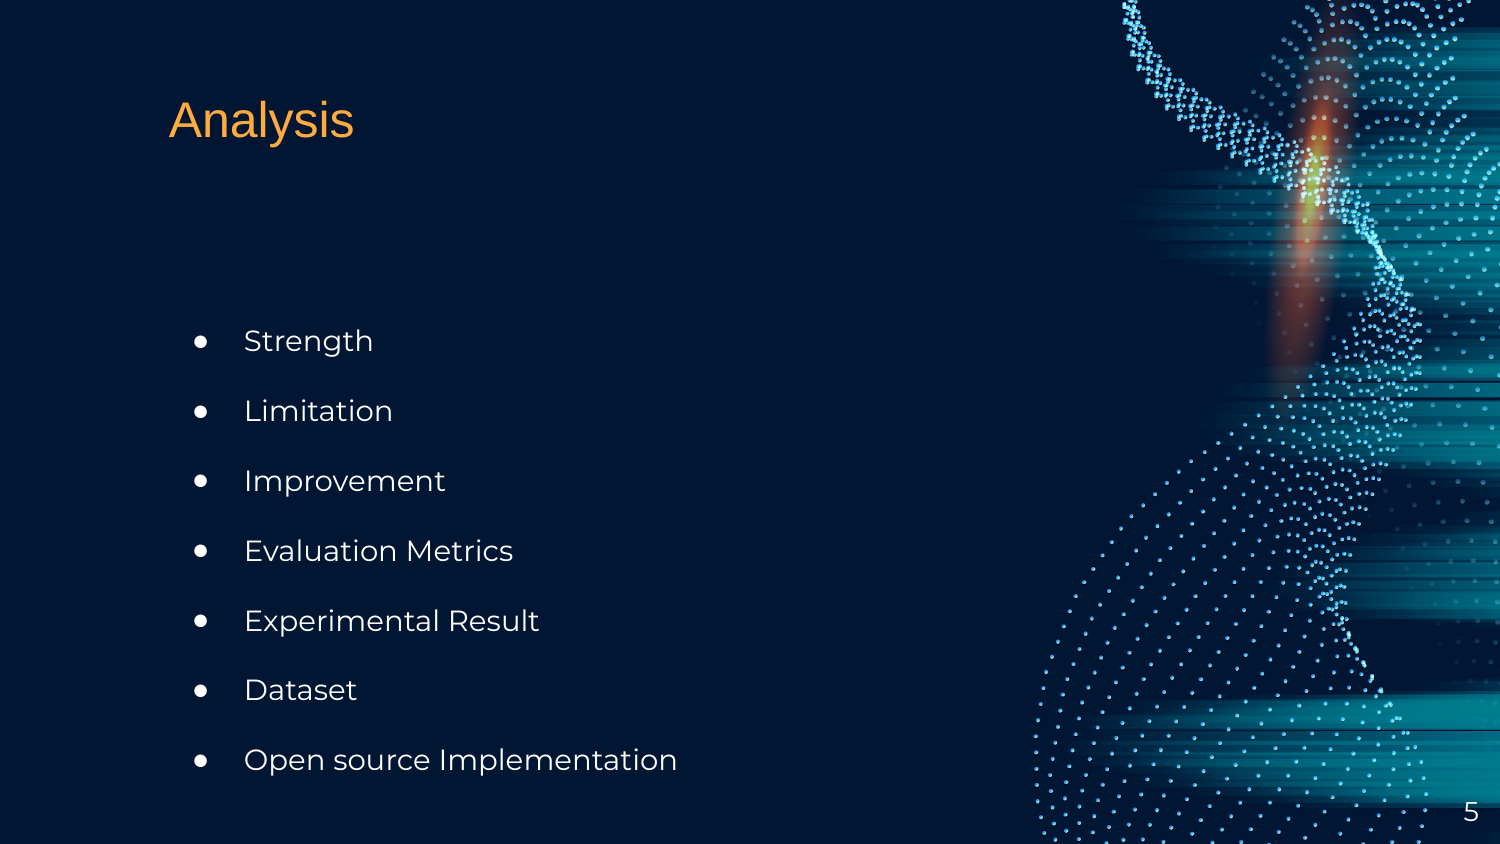

# Analysis
Strength
Limitation
Improvement
Evaluation Metrics
Experimental Result
Dataset
Open source Implementation

5